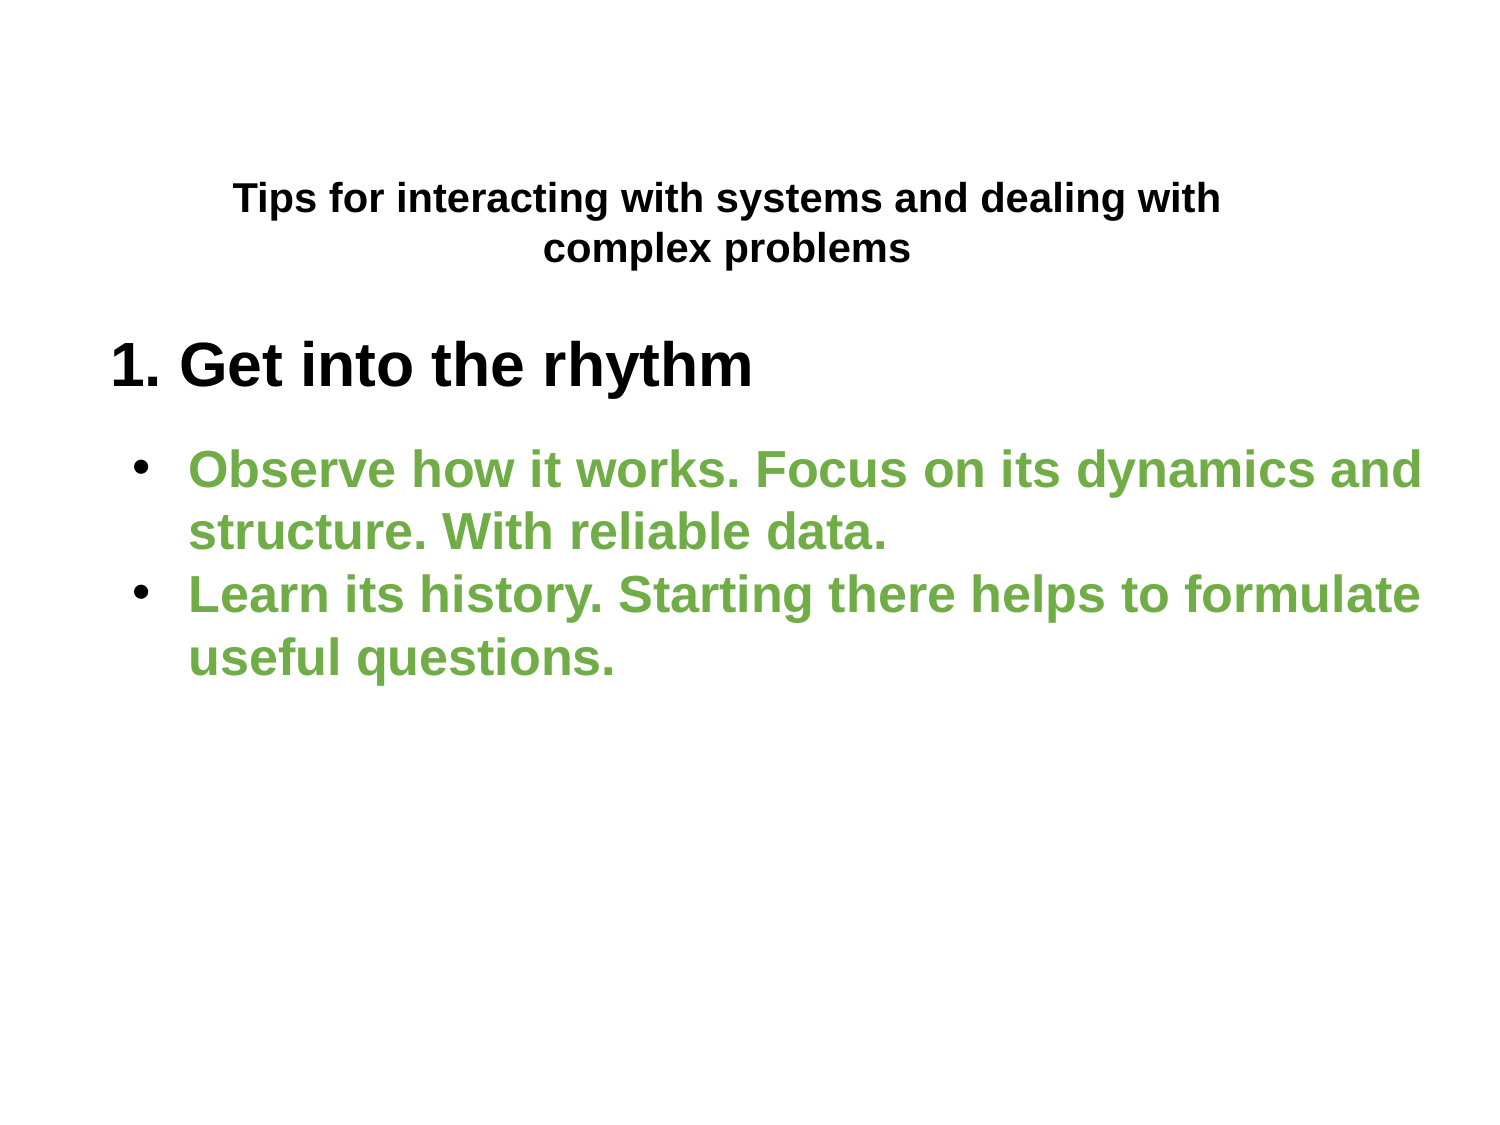

Tips for interacting with systems and dealing with complex problems
1. Get into the rhythm
Observe how it works. Focus on its dynamics and structure. With reliable data.
Learn its history. Starting there helps to formulate useful questions.